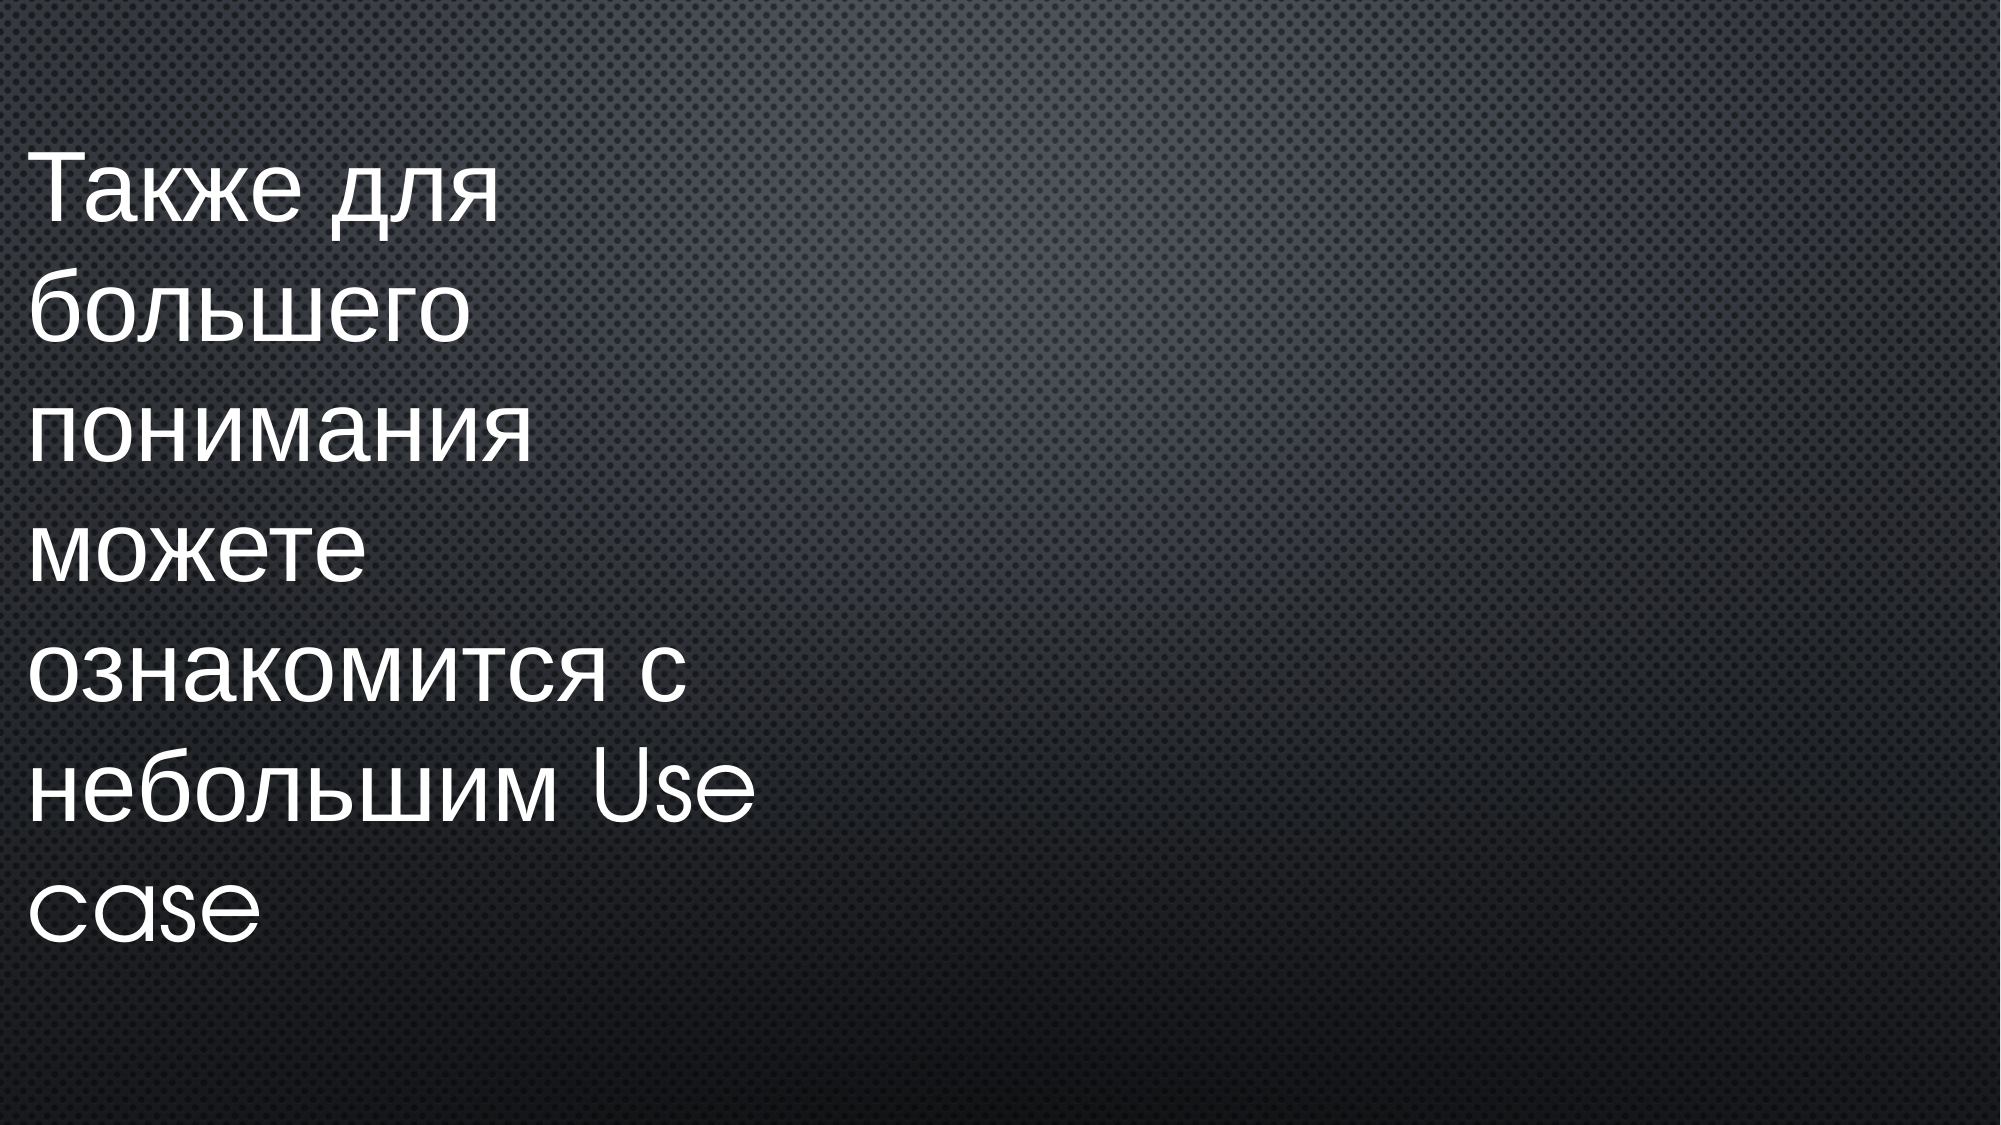

Также для большего понимания можете ознакомится с небольшим Use case